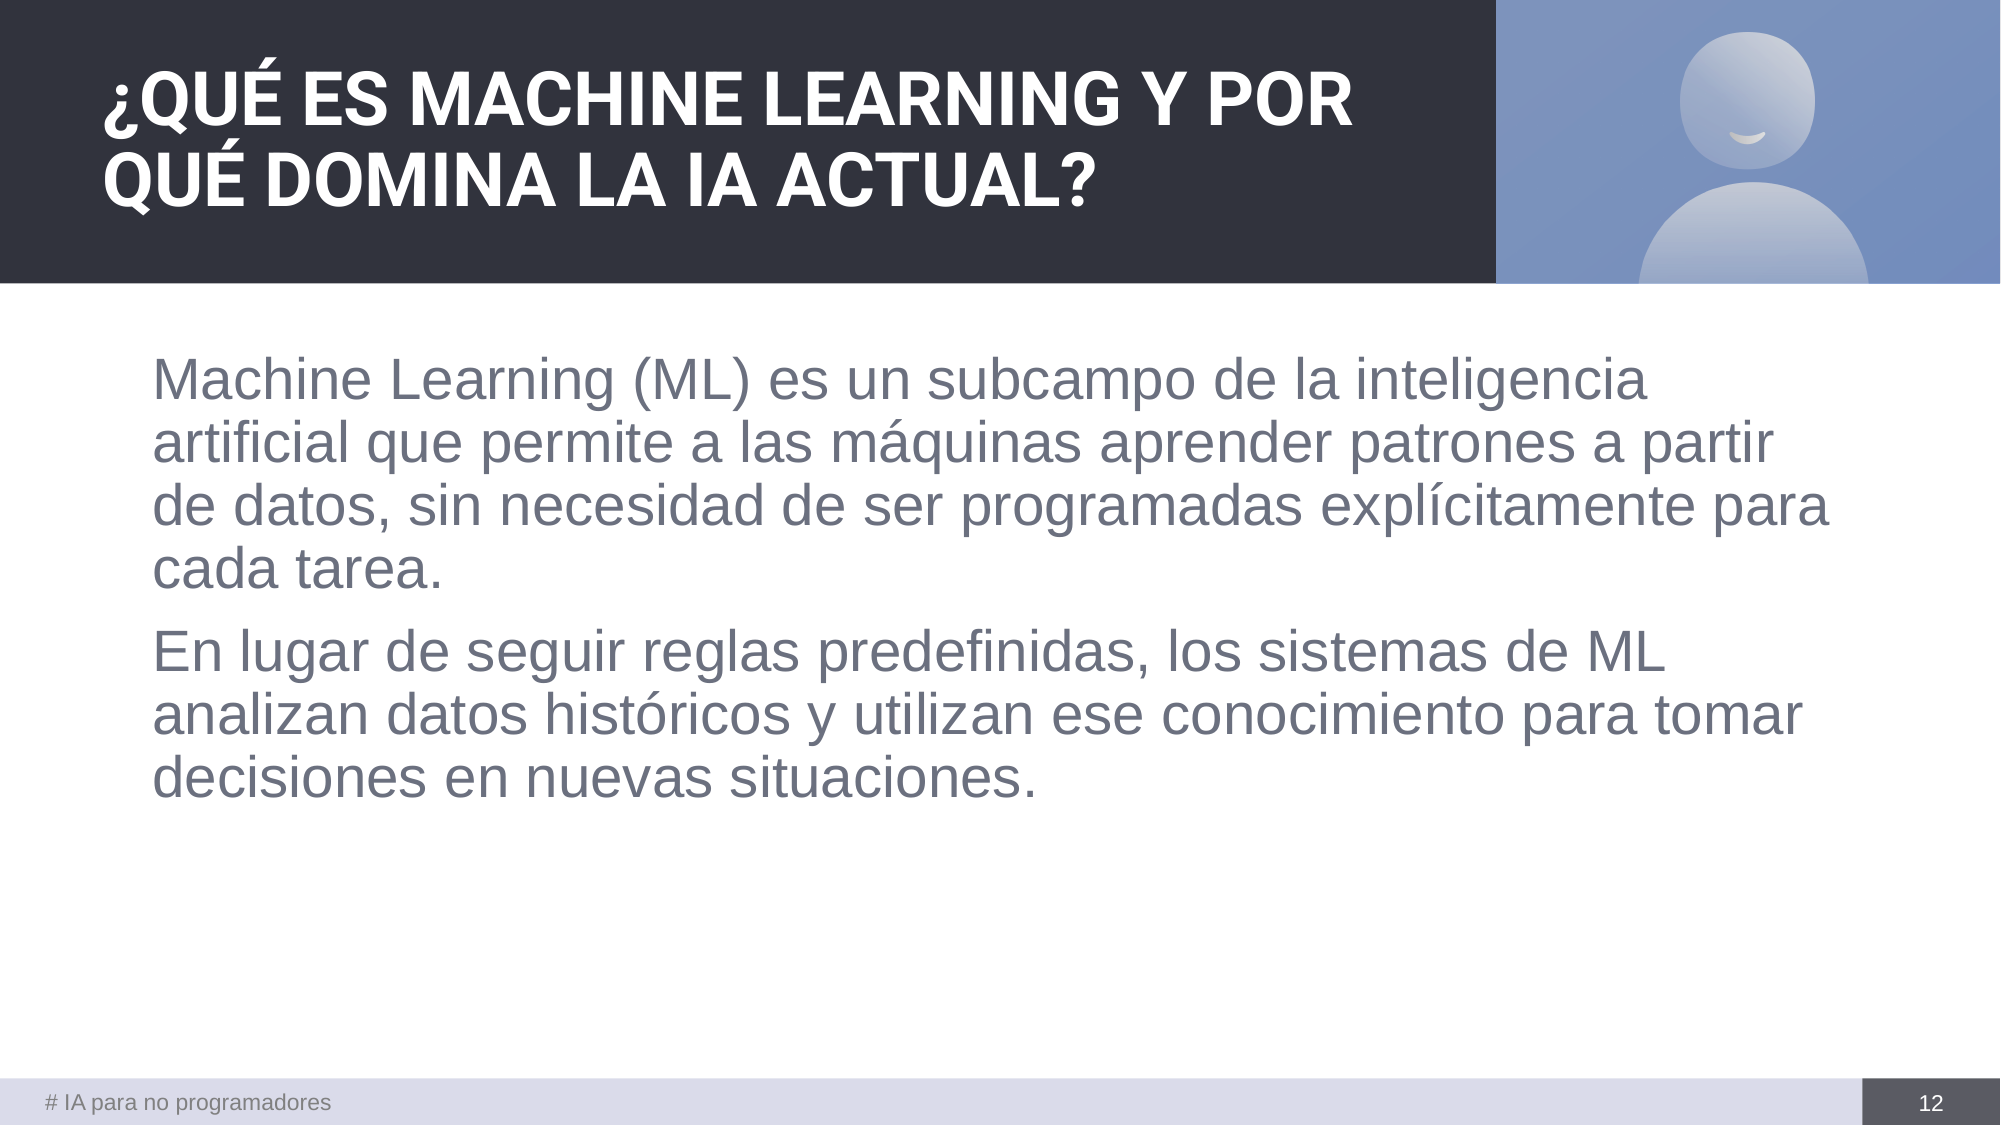

# ¿QUÉ ES MACHINE LEARNING Y POR QUÉ DOMINA LA IA ACTUAL?
Machine Learning (ML) es un subcampo de la inteligencia artificial que permite a las máquinas aprender patrones a partir de datos, sin necesidad de ser programadas explícitamente para cada tarea.
En lugar de seguir reglas predefinidas, los sistemas de ML analizan datos históricos y utilizan ese conocimiento para tomar decisiones en nuevas situaciones.
# IA para no programadores
12